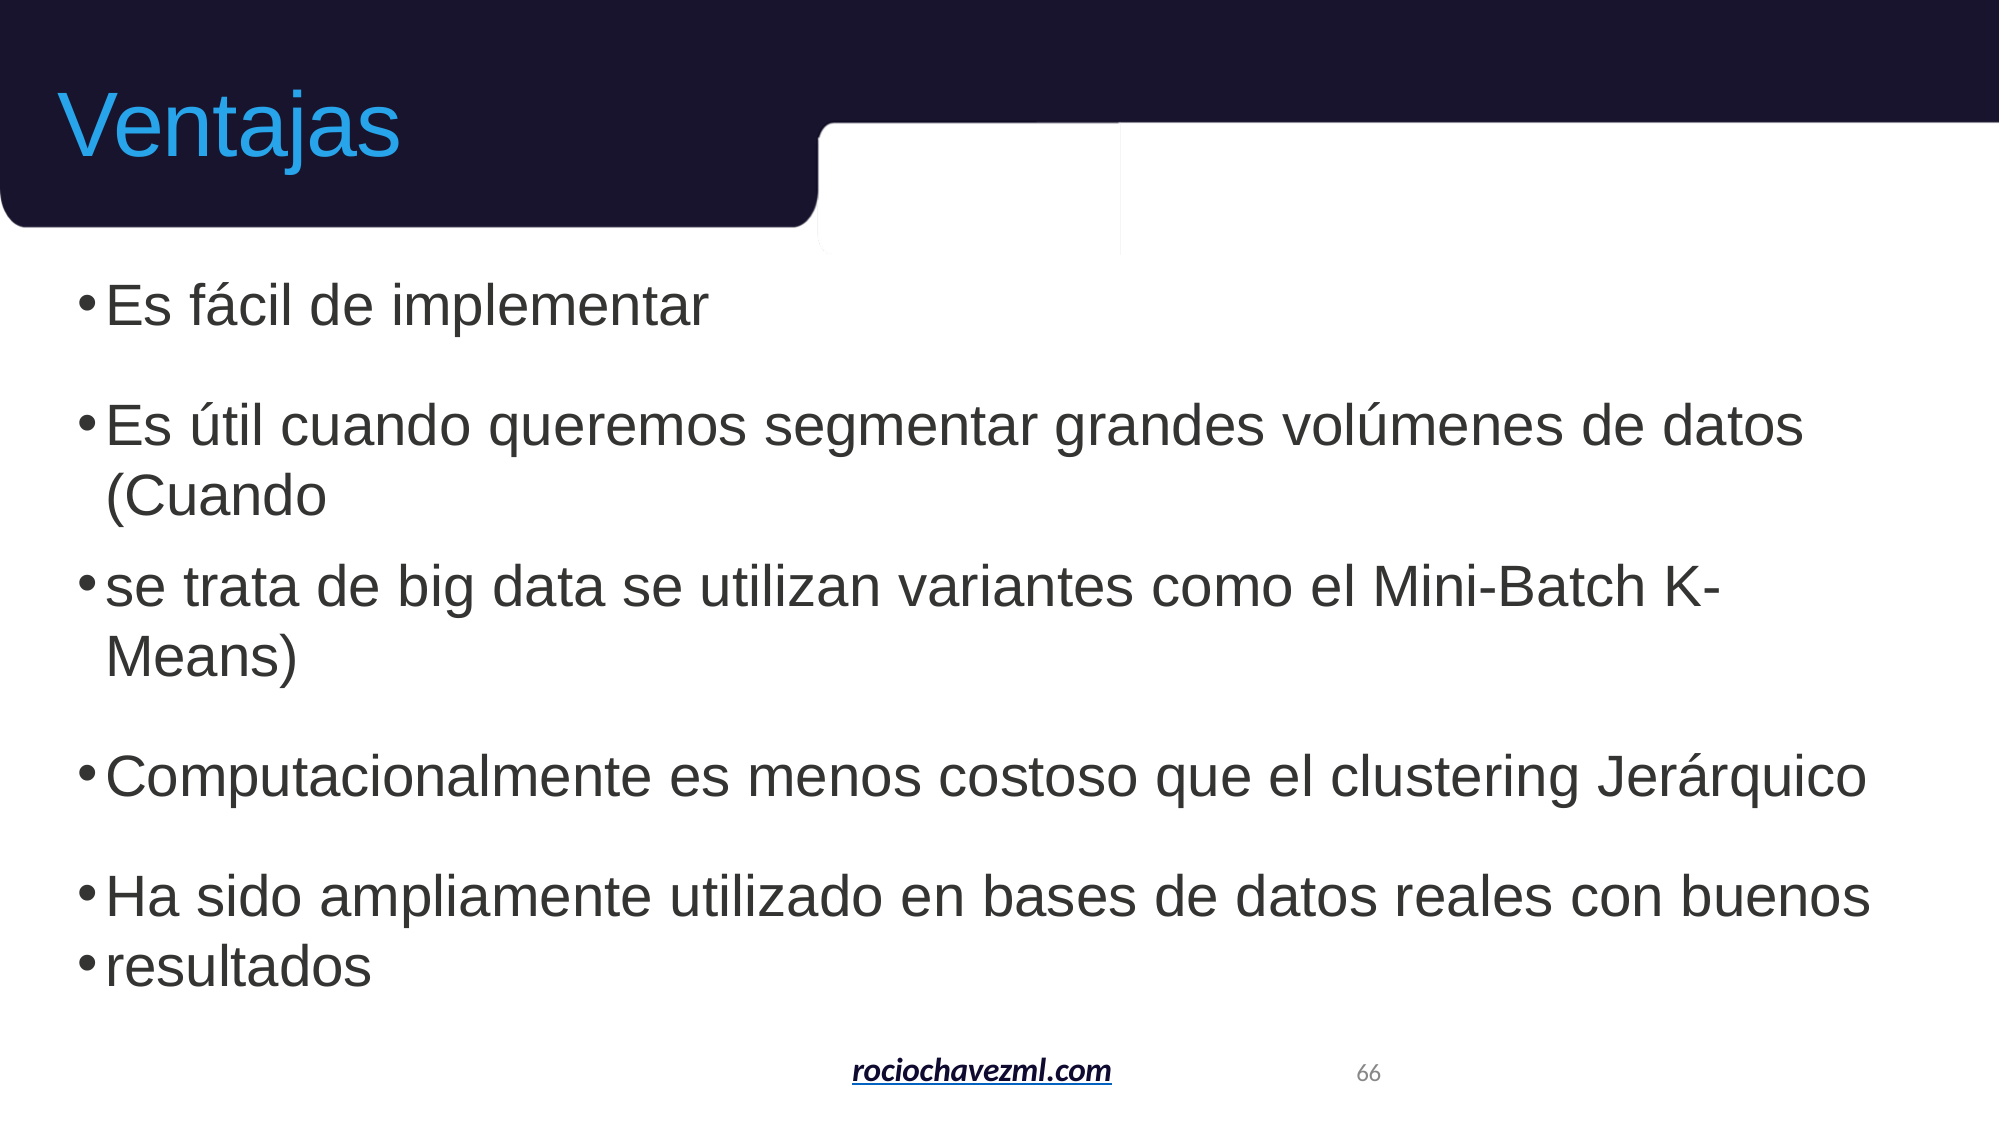

# Ventajas
Es fácil de implementar
Es útil cuando queremos segmentar grandes volúmenes de datos (Cuando
se trata de big data se utilizan variantes como el Mini-Batch K-Means)
Computacionalmente es menos costoso que el clustering Jerárquico
Ha sido ampliamente utilizado en bases de datos reales con buenos
resultados
rociochavezml.com
66